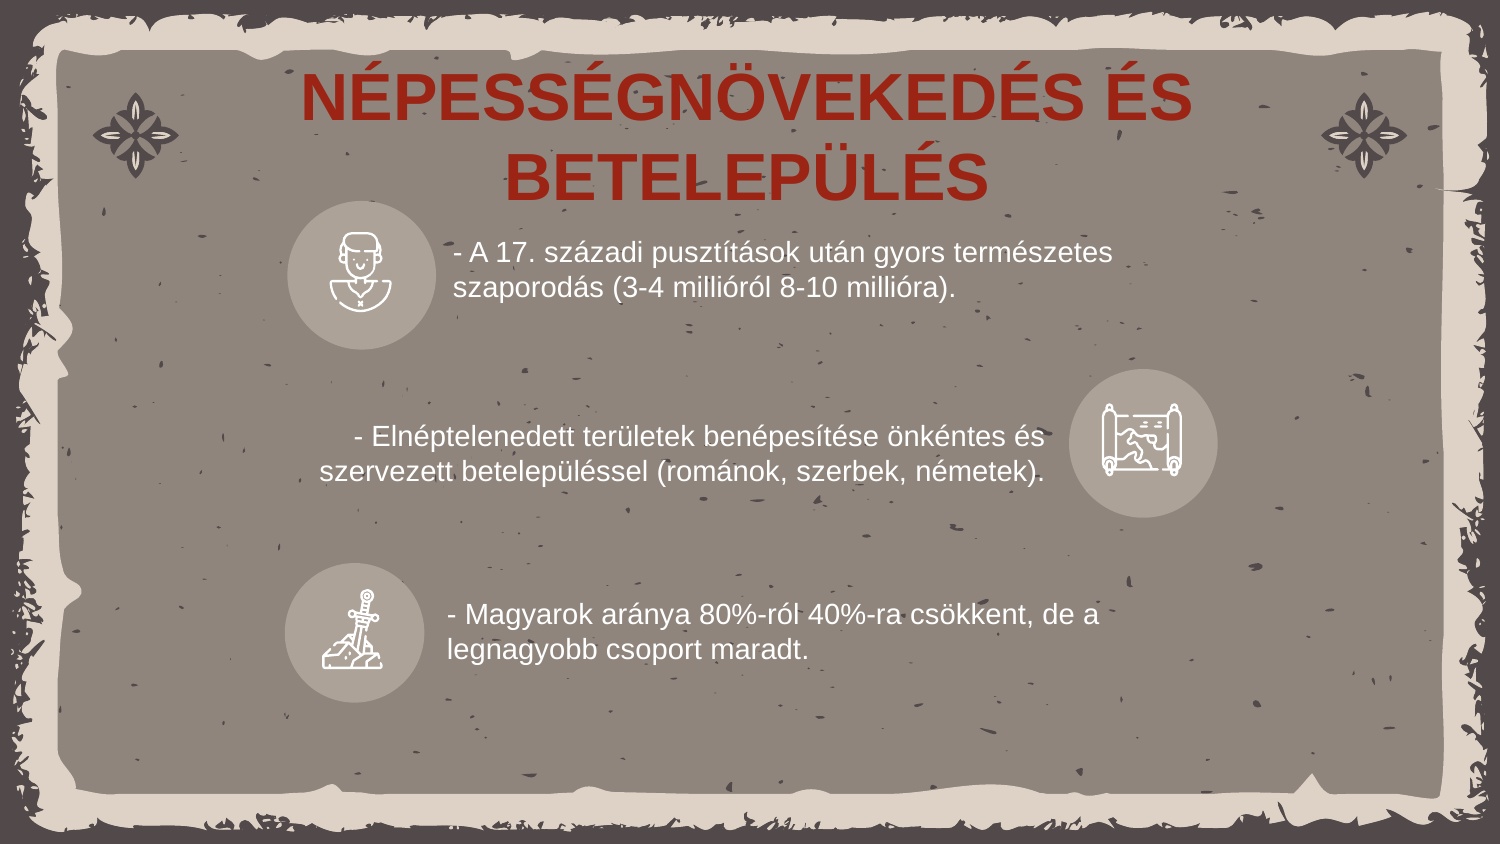

# NÉPESSÉGNÖVEKEDÉS ÉS BETELEPÜLÉS

- A 17. századi pusztítások után gyors természetes szaporodás (3-4 millióról 8-10 millióra).

- Elnéptelenedett területek benépesítése önkéntes és szervezett betelepüléssel (románok, szerbek, németek).

- Magyarok aránya 80%-ról 40%-ra csökkent, de a legnagyobb csoport maradt.